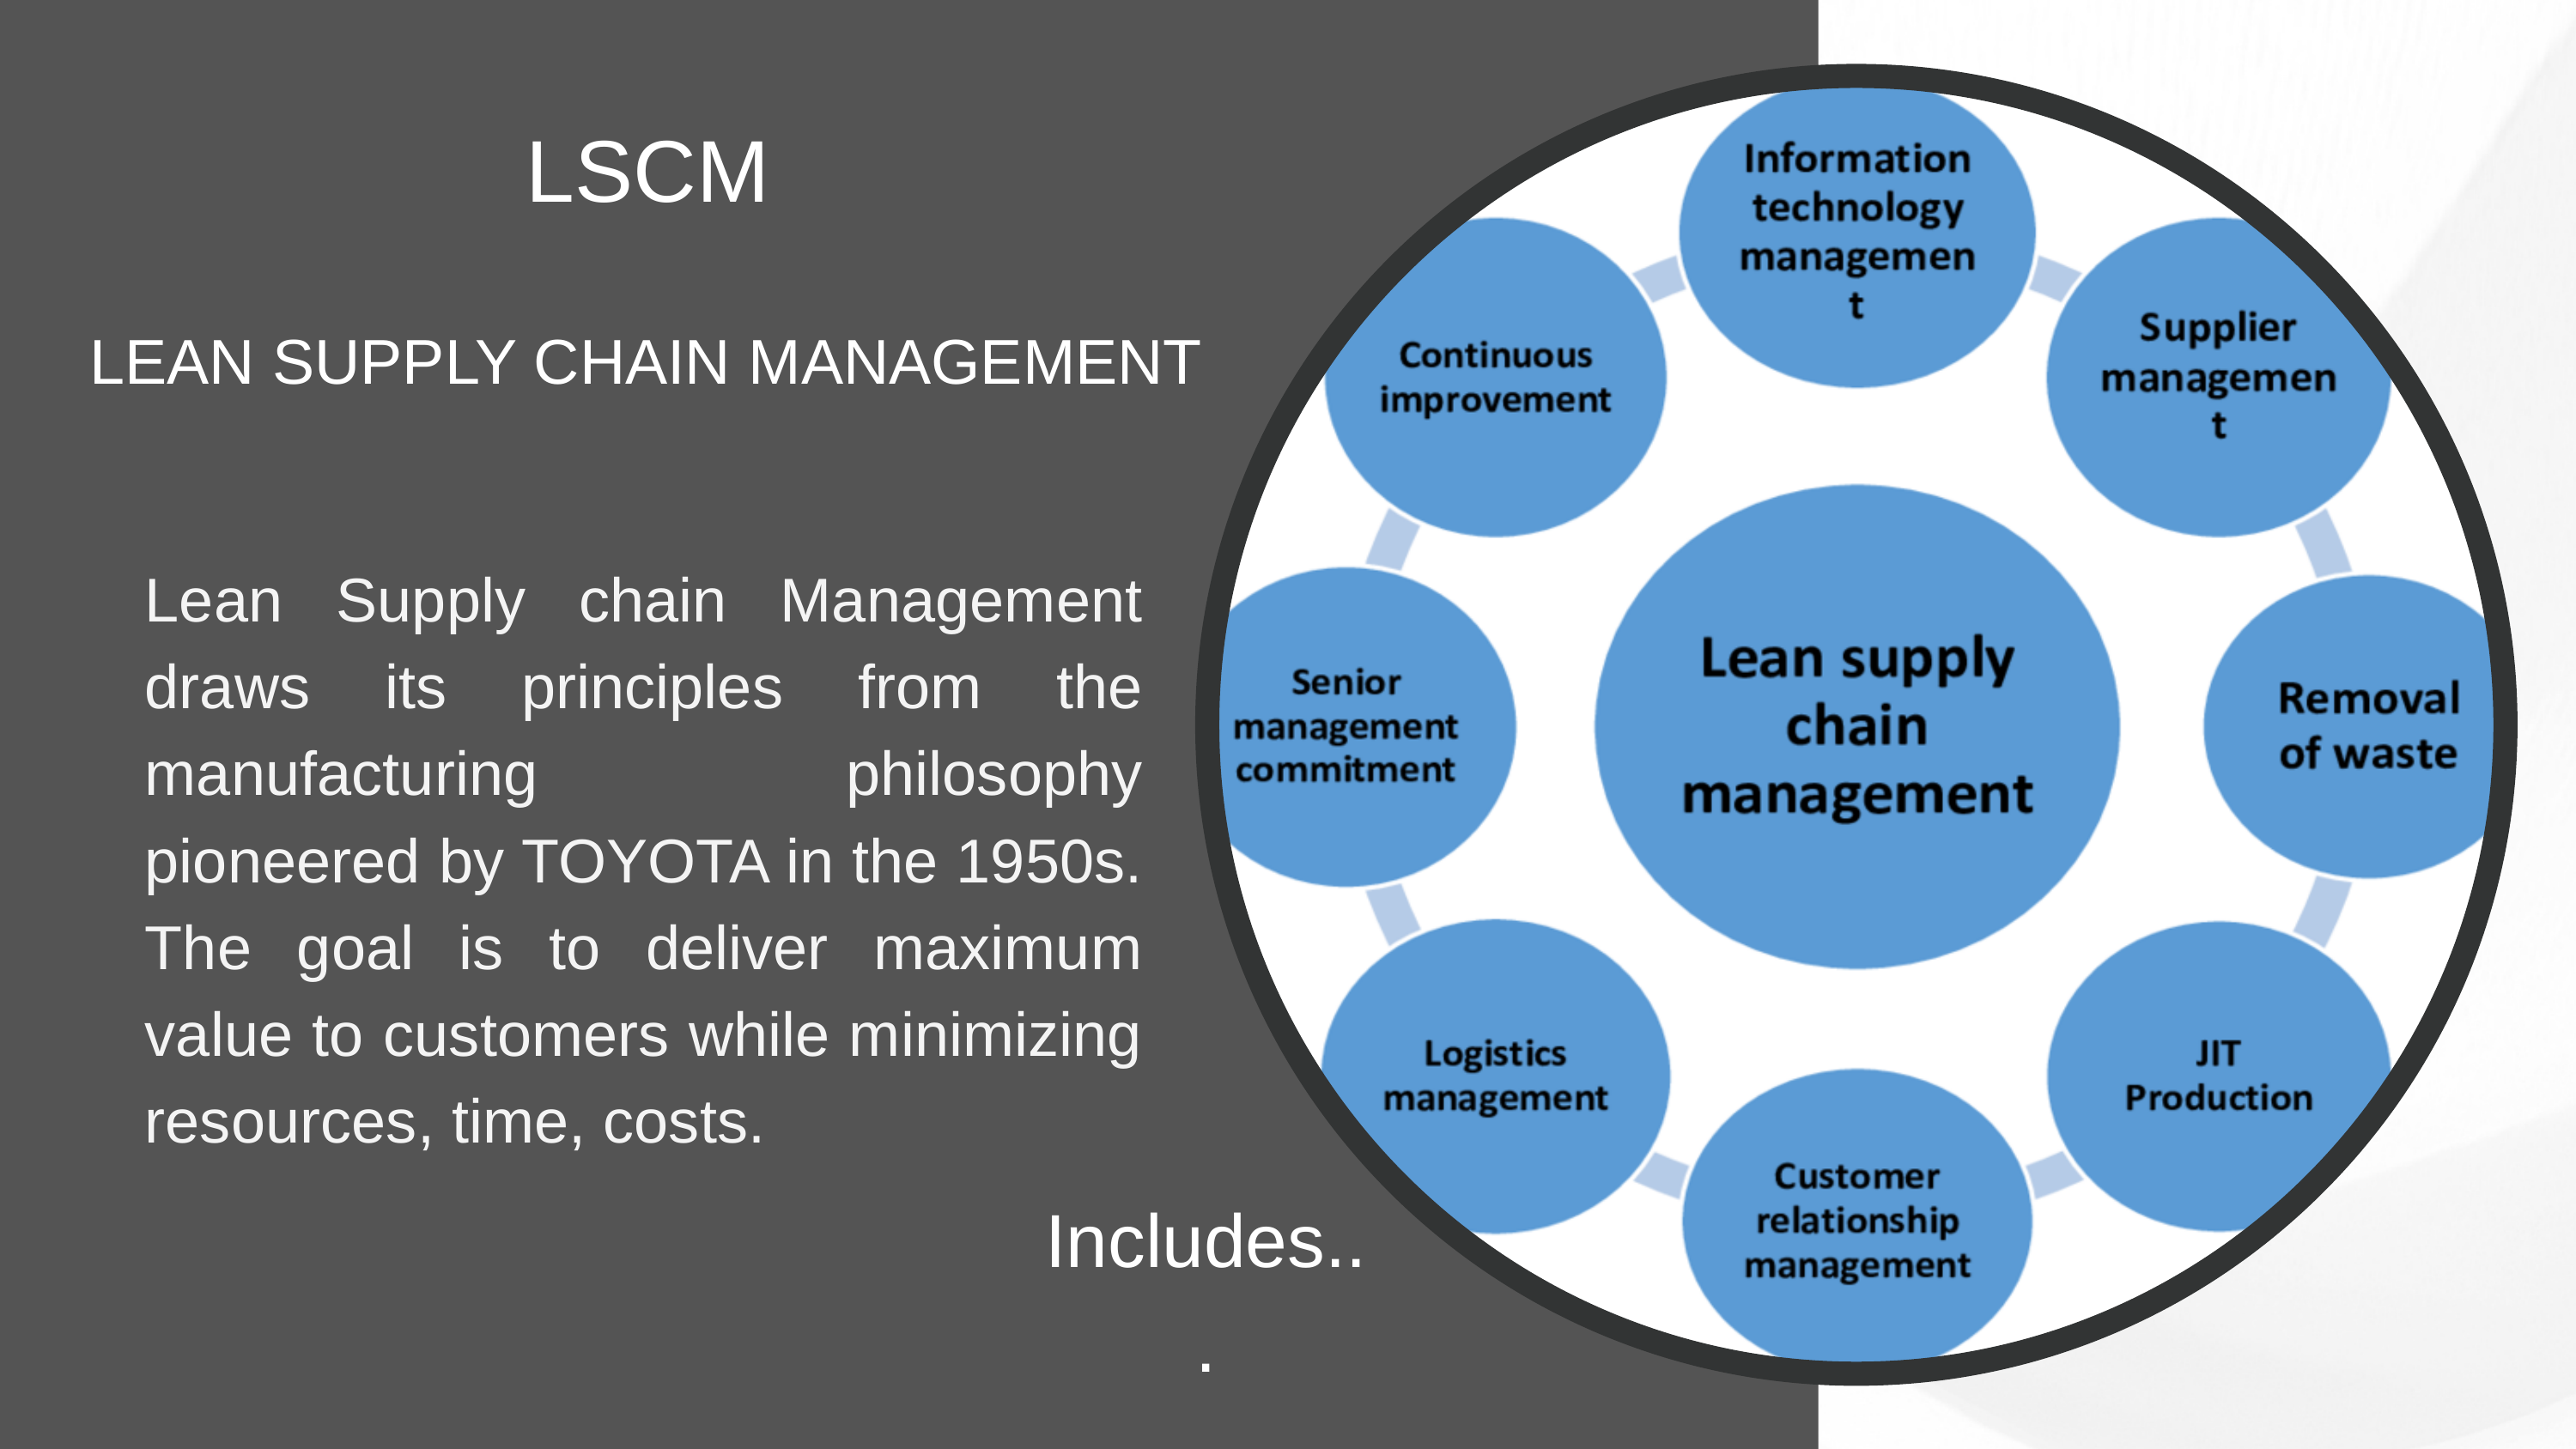

LSCM

LEAN SUPPLY CHAIN MANAGEMENT
Lean Supply chain Management draws its principles from the manufacturing philosophy pioneered by TOYOTA in the 1950s.
The goal is to deliver maximum value to customers while minimizing resources, time, costs.
Includes...